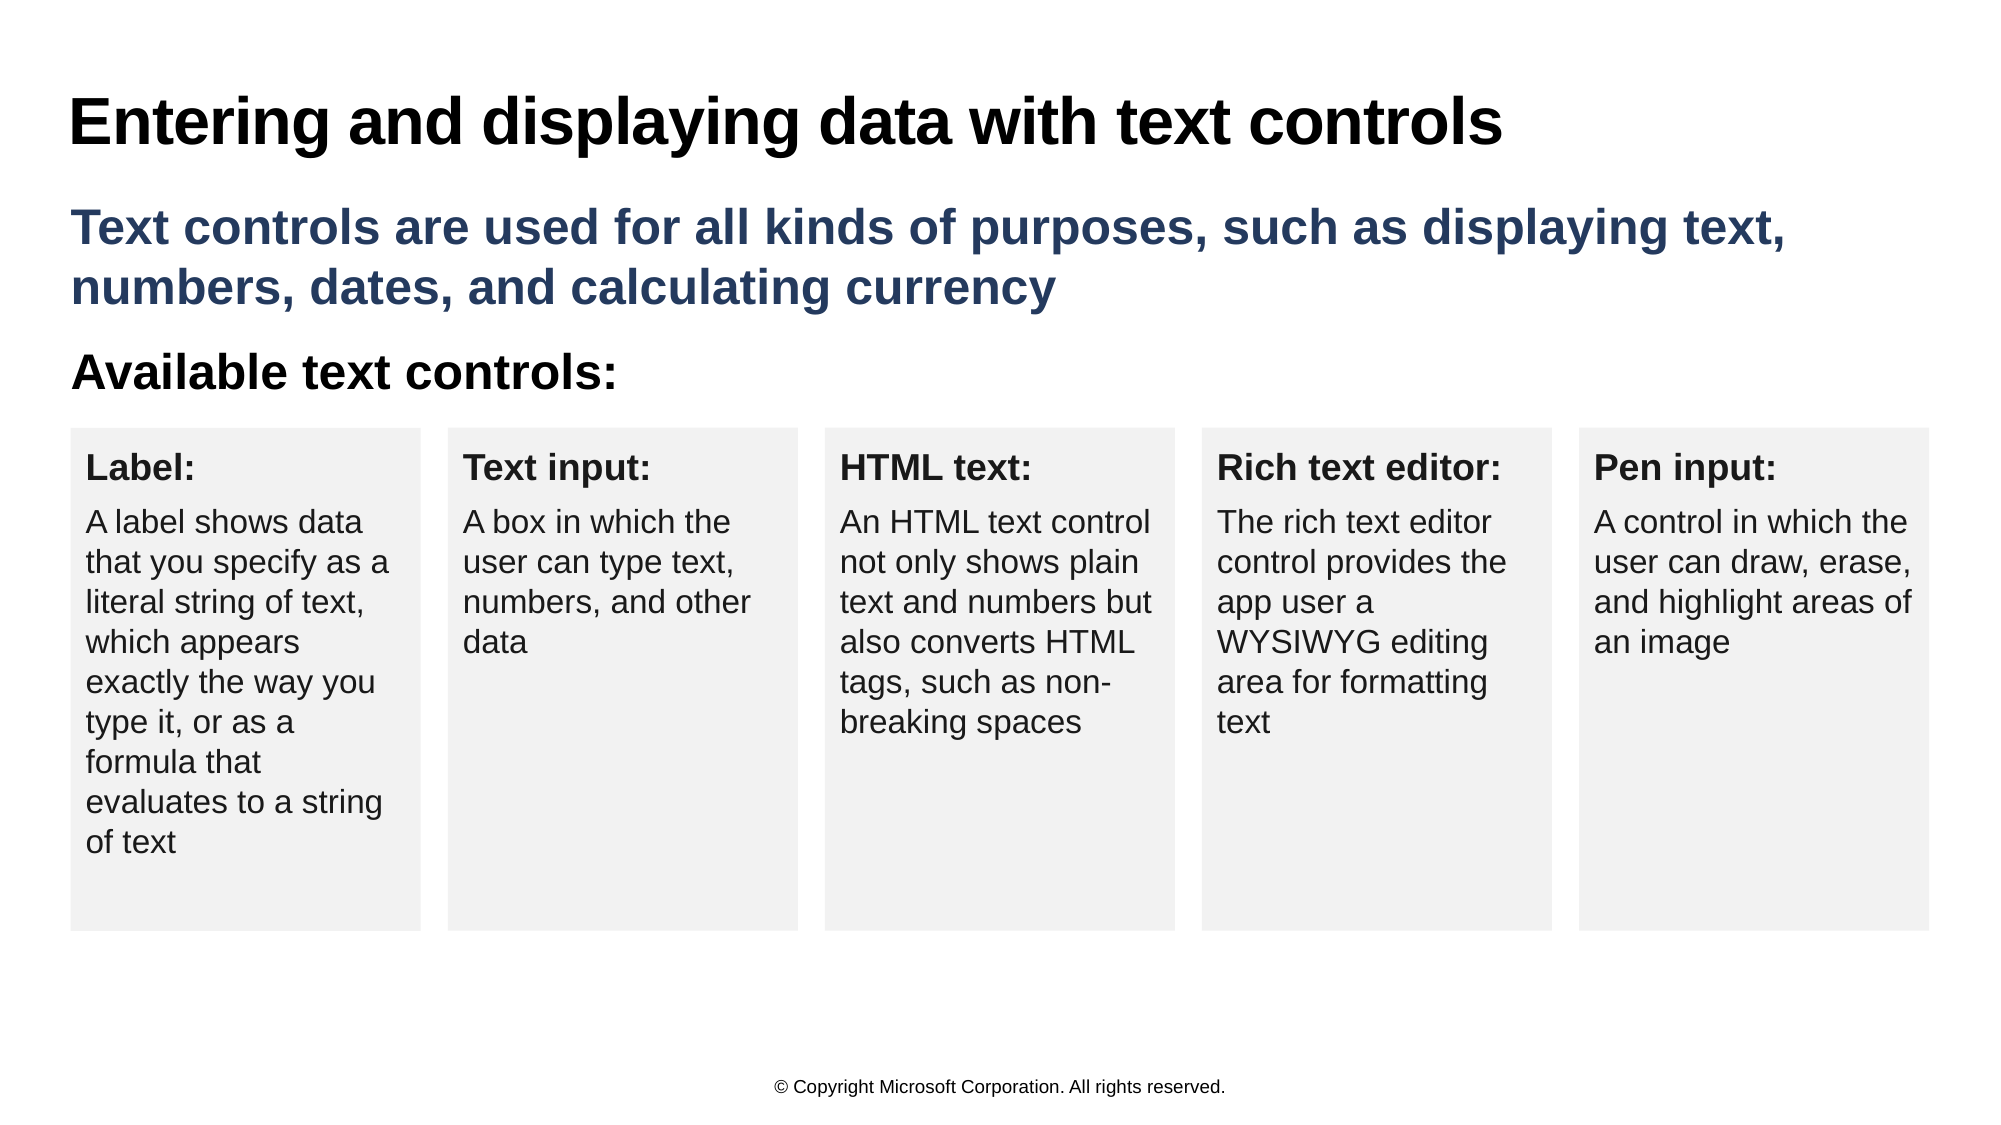

# Entering and displaying data with text controls
Text controls are used for all kinds of purposes, such as displaying text, numbers, dates, and calculating currency
Available text controls:
Text input:
A box in which the user can type text, numbers, and other data
HTML text:
An HTML text control not only shows plain text and numbers but also converts HTML tags, such as non-breaking spaces
Rich text editor:
The rich text editor control provides the app user a WYSIWYG editing area for formatting text
Pen input:
A control in which the user can draw, erase, and highlight areas of an image
Label:
A label shows data that you specify as a literal string of text, which appears exactly the way you type it, or as a formula that evaluates to a string of text